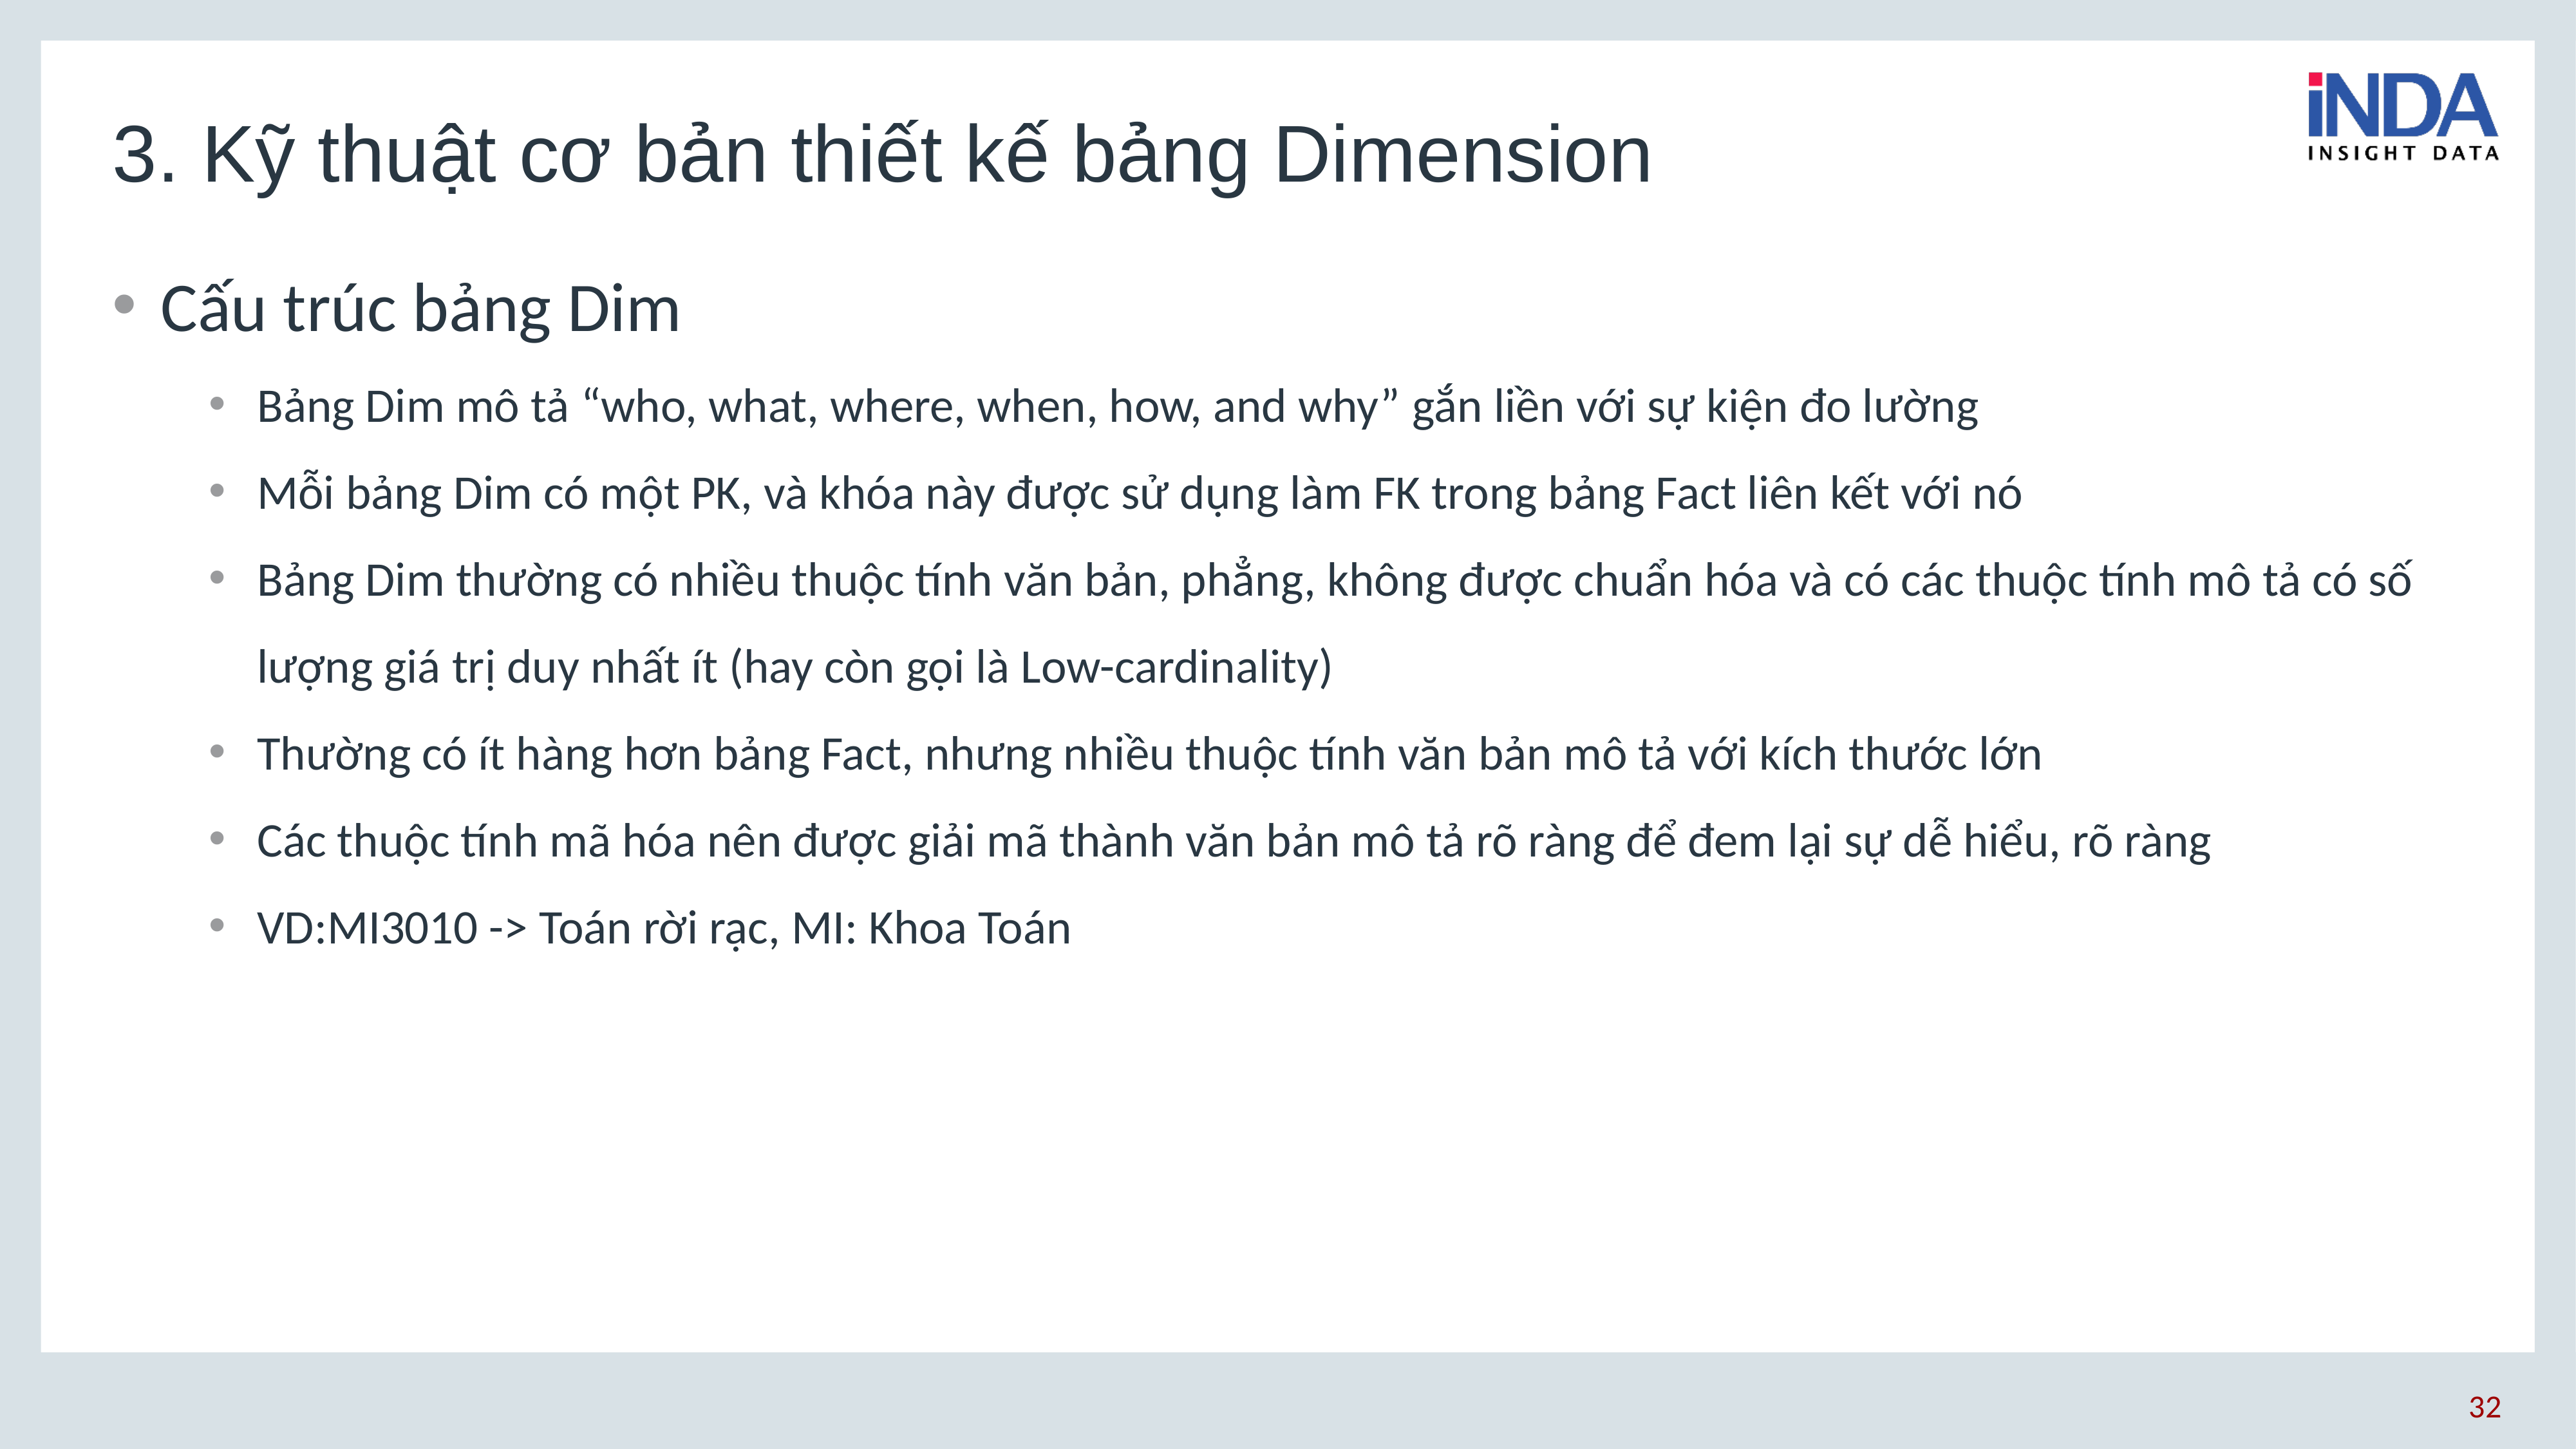

# 3. Kỹ thuật cơ bản thiết kế bảng Dimension
Cấu trúc bảng Dim
Bảng Dim mô tả “who, what, where, when, how, and why” gắn liền với sự kiện đo lường
Mỗi bảng Dim có một PK, và khóa này được sử dụng làm FK trong bảng Fact liên kết với nó
Bảng Dim thường có nhiều thuộc tính văn bản, phẳng, không được chuẩn hóa và có các thuộc tính mô tả có số lượng giá trị duy nhất ít (hay còn gọi là Low-cardinality)
Thường có ít hàng hơn bảng Fact, nhưng nhiều thuộc tính văn bản mô tả với kích thước lớn
Các thuộc tính mã hóa nên được giải mã thành văn bản mô tả rõ ràng để đem lại sự dễ hiểu, rõ ràng
VD:MI3010 -> Toán rời rạc, MI: Khoa Toán

32